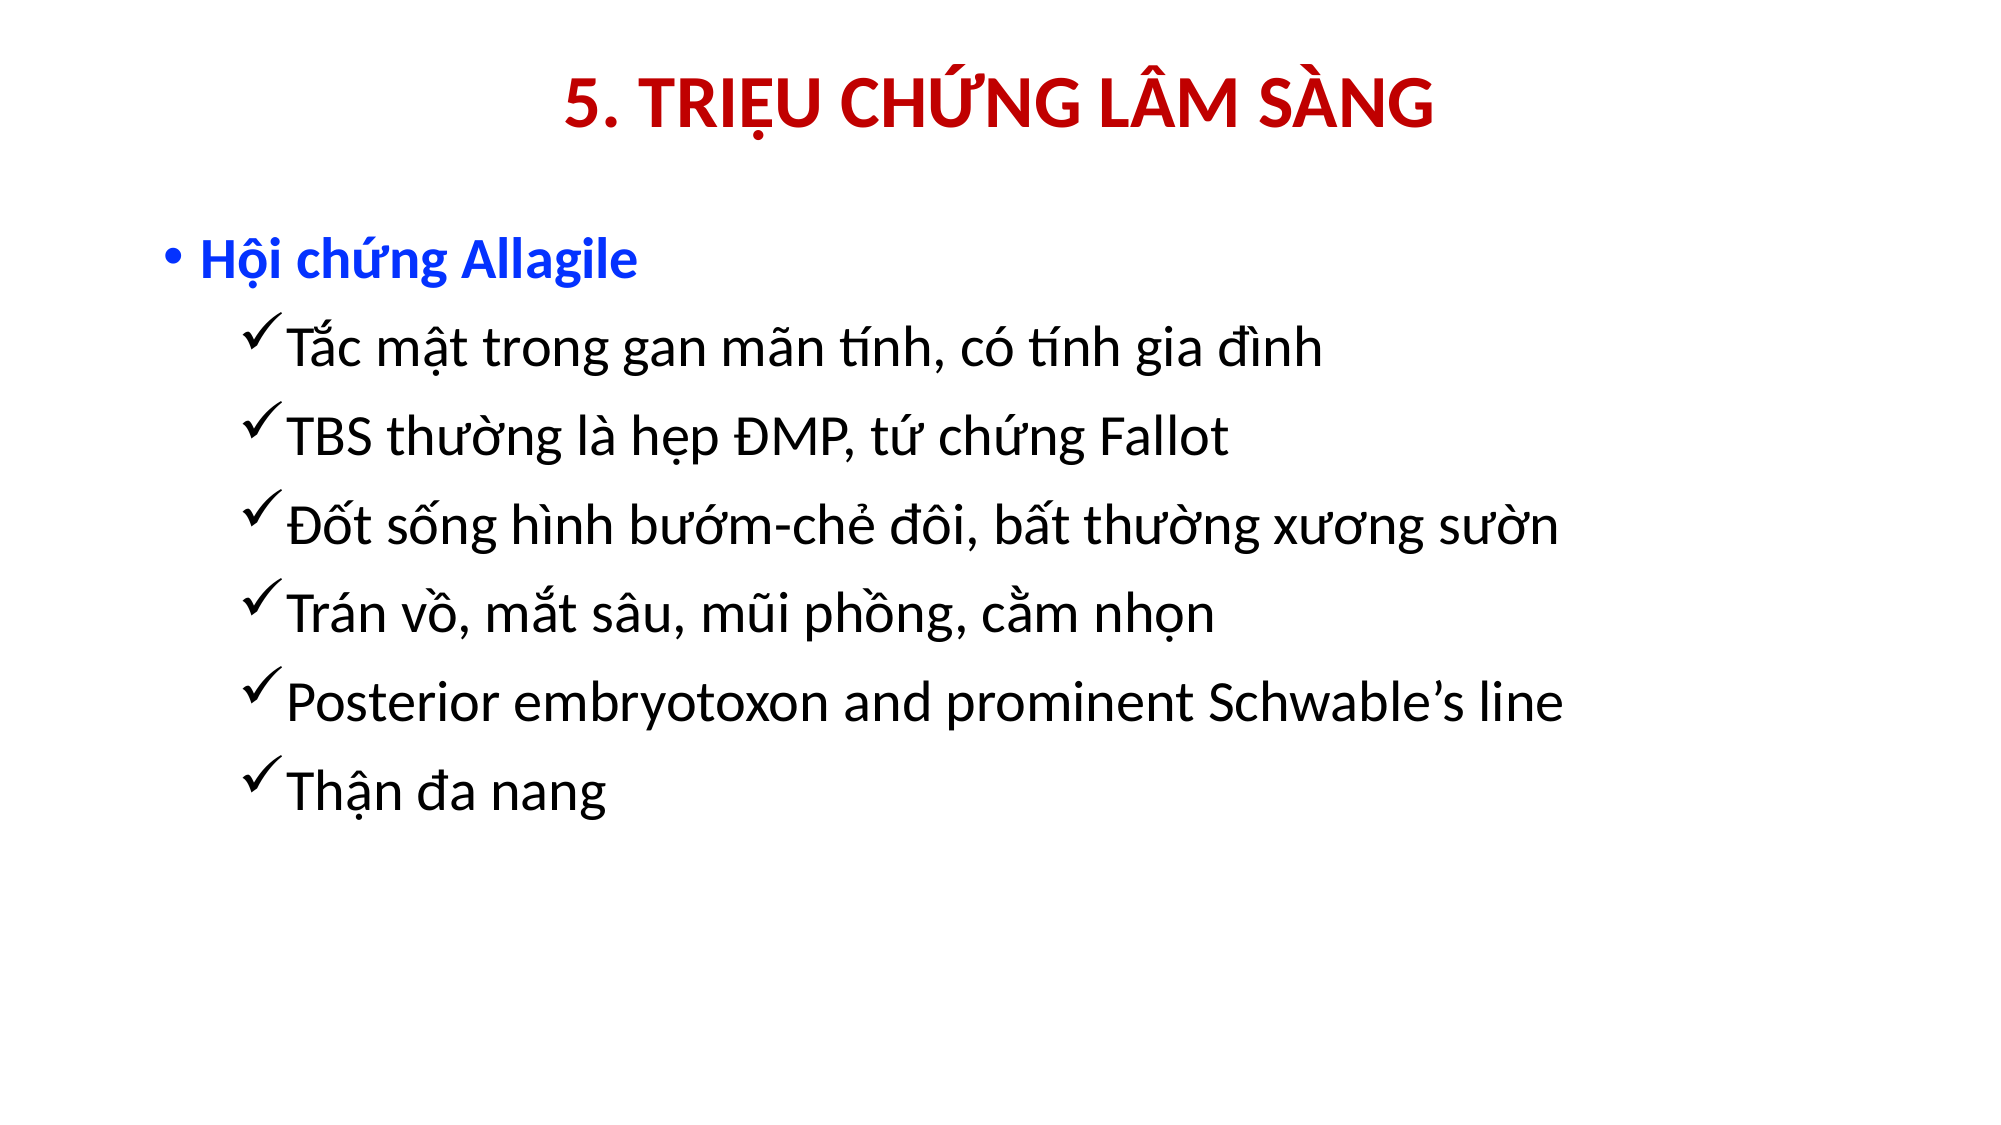

# 5. TRIỆU CHỨNG LÂM SÀNG
Hội chứng Allagile
Tắc mật trong gan mãn tính, có tính gia đình
TBS thường là hẹp ĐMP, tứ chứng Fallot
Đốt sống hình bướm-chẻ đôi, bất thường xương sườn
Trán vồ, mắt sâu, mũi phồng, cằm nhọn
Posterior embryotoxon and prominent Schwable’s line
Thận đa nang